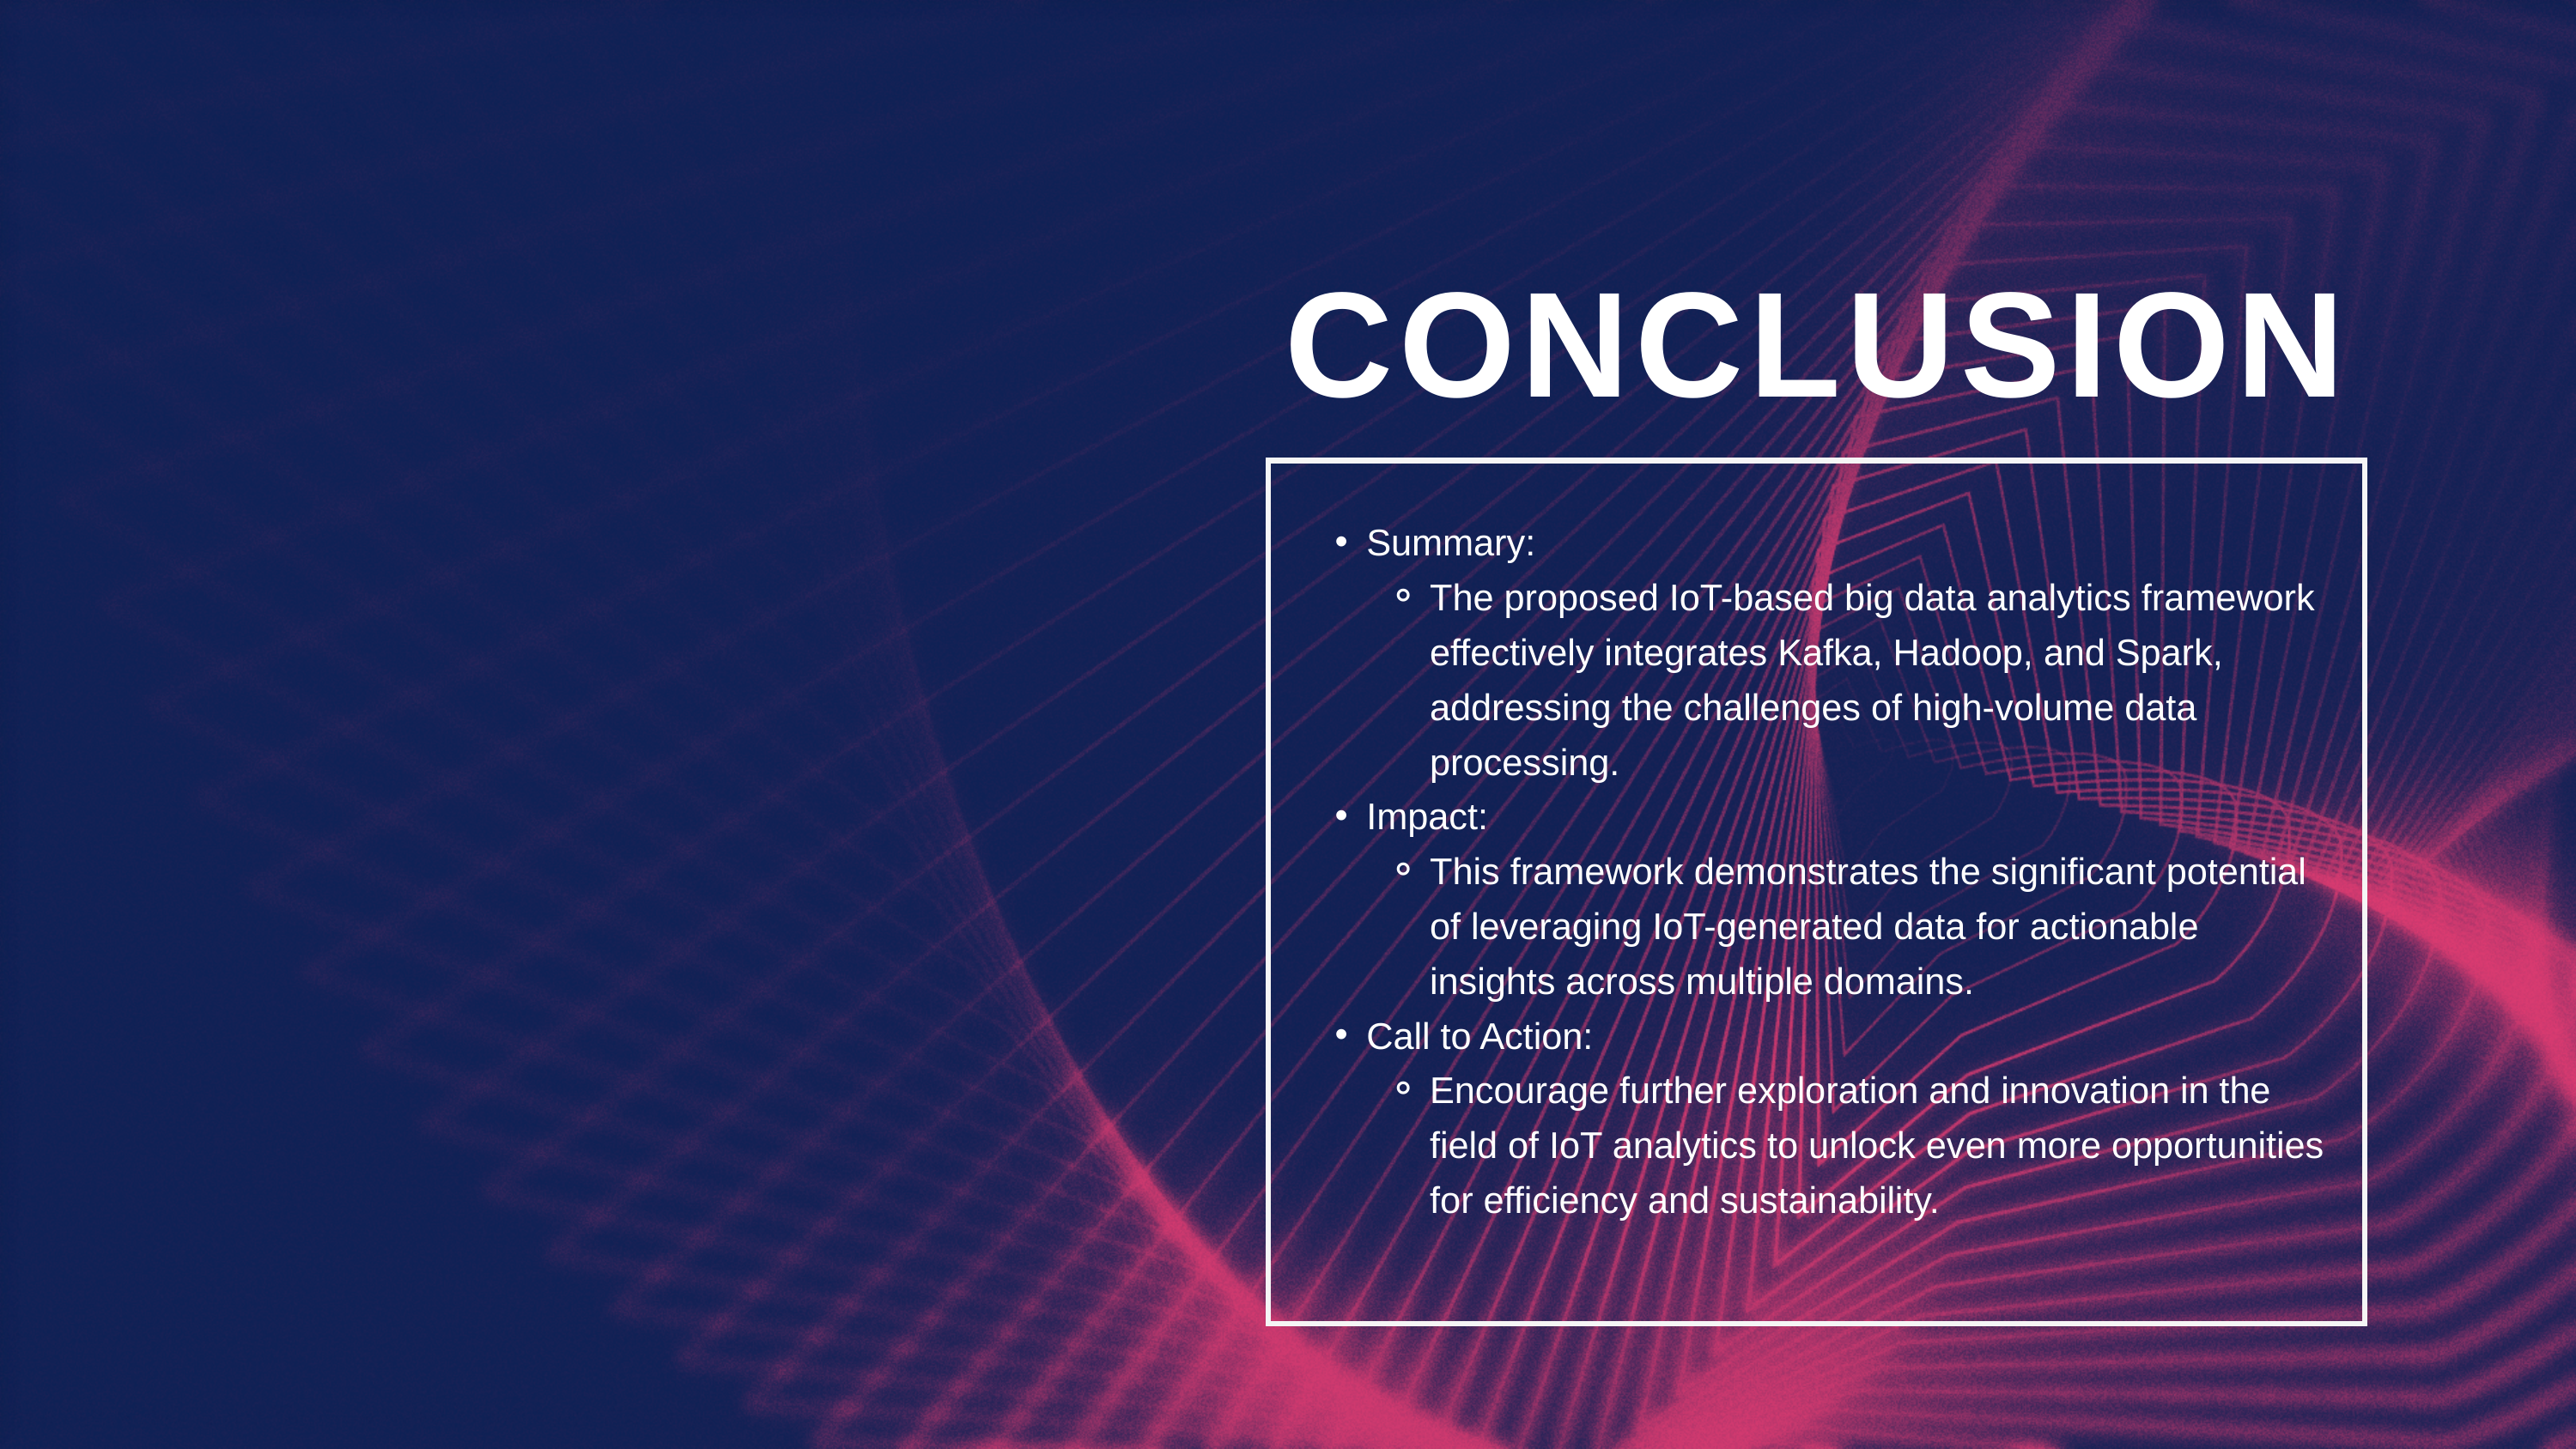

CONCLUSION

Summary:
The proposed IoT-based big data analytics framework effectively integrates Kafka, Hadoop, and Spark, addressing the challenges of high-volume data processing.
Impact:
This framework demonstrates the significant potential of leveraging IoT-generated data for actionable insights across multiple domains.
Call to Action:
Encourage further exploration and innovation in the field of IoT analytics to unlock even more opportunities for efficiency and sustainability.